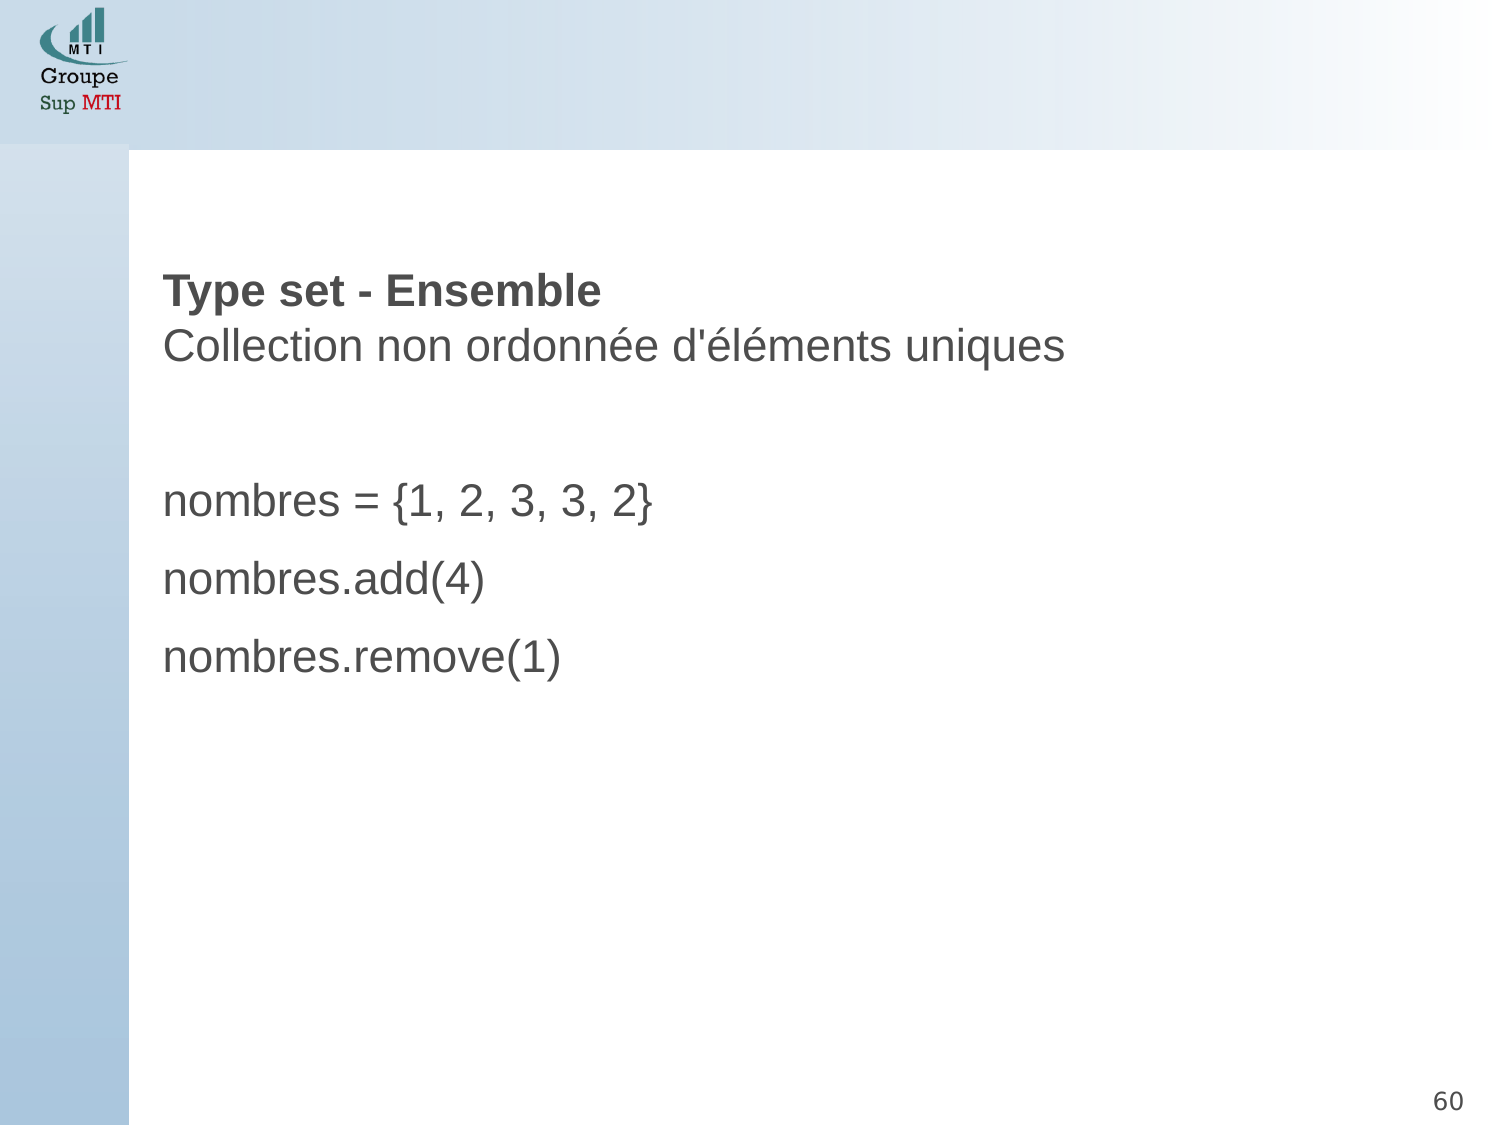

Type set - Ensemble
Collection non ordonnée d'éléments uniques

nombres = {1, 2, 3, 3, 2}
nombres.add(4)
nombres.remove(1)